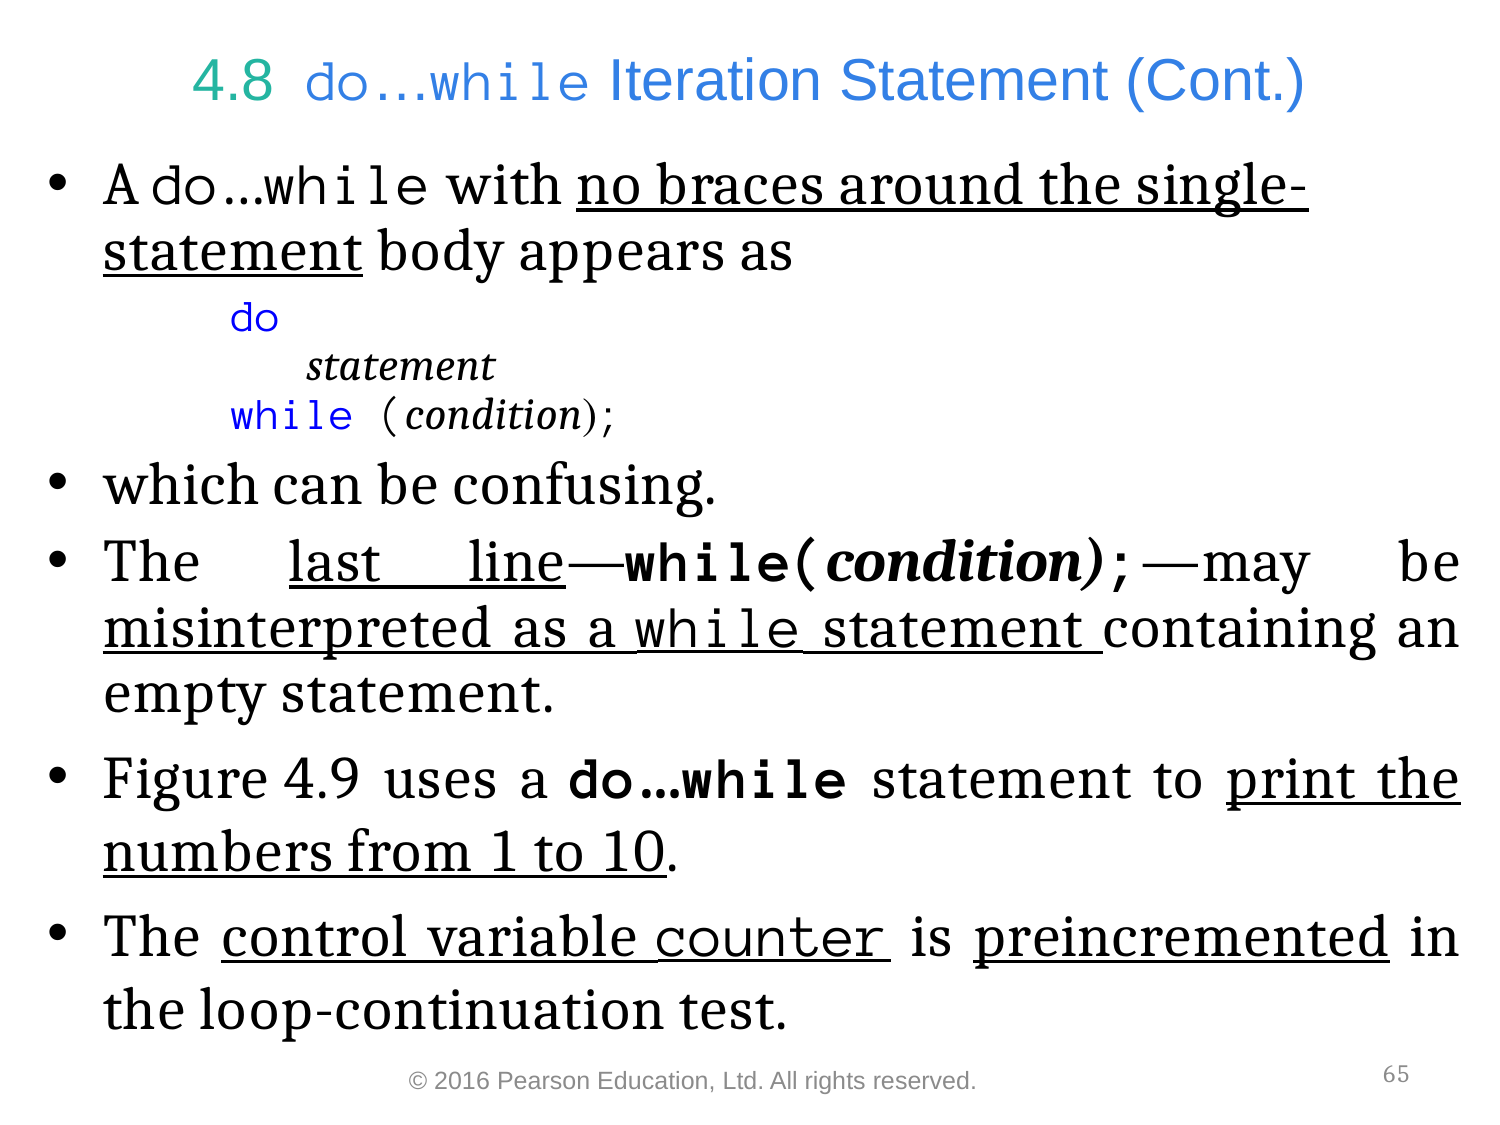

# 4.8  do…while Iteration Statement (Cont.)
A do…while with no braces around the single-statement body appears as
	do
   statement
while (condition);
which can be confusing.
The last line—while(condition);—may be misinterpreted as a while statement containing an empty statement.
Figure 4.9 uses a do…while statement to print the numbers from 1 to 10.
The control variable counter is preincremented in the loop-continuation test.
65
© 2016 Pearson Education, Ltd. All rights reserved.